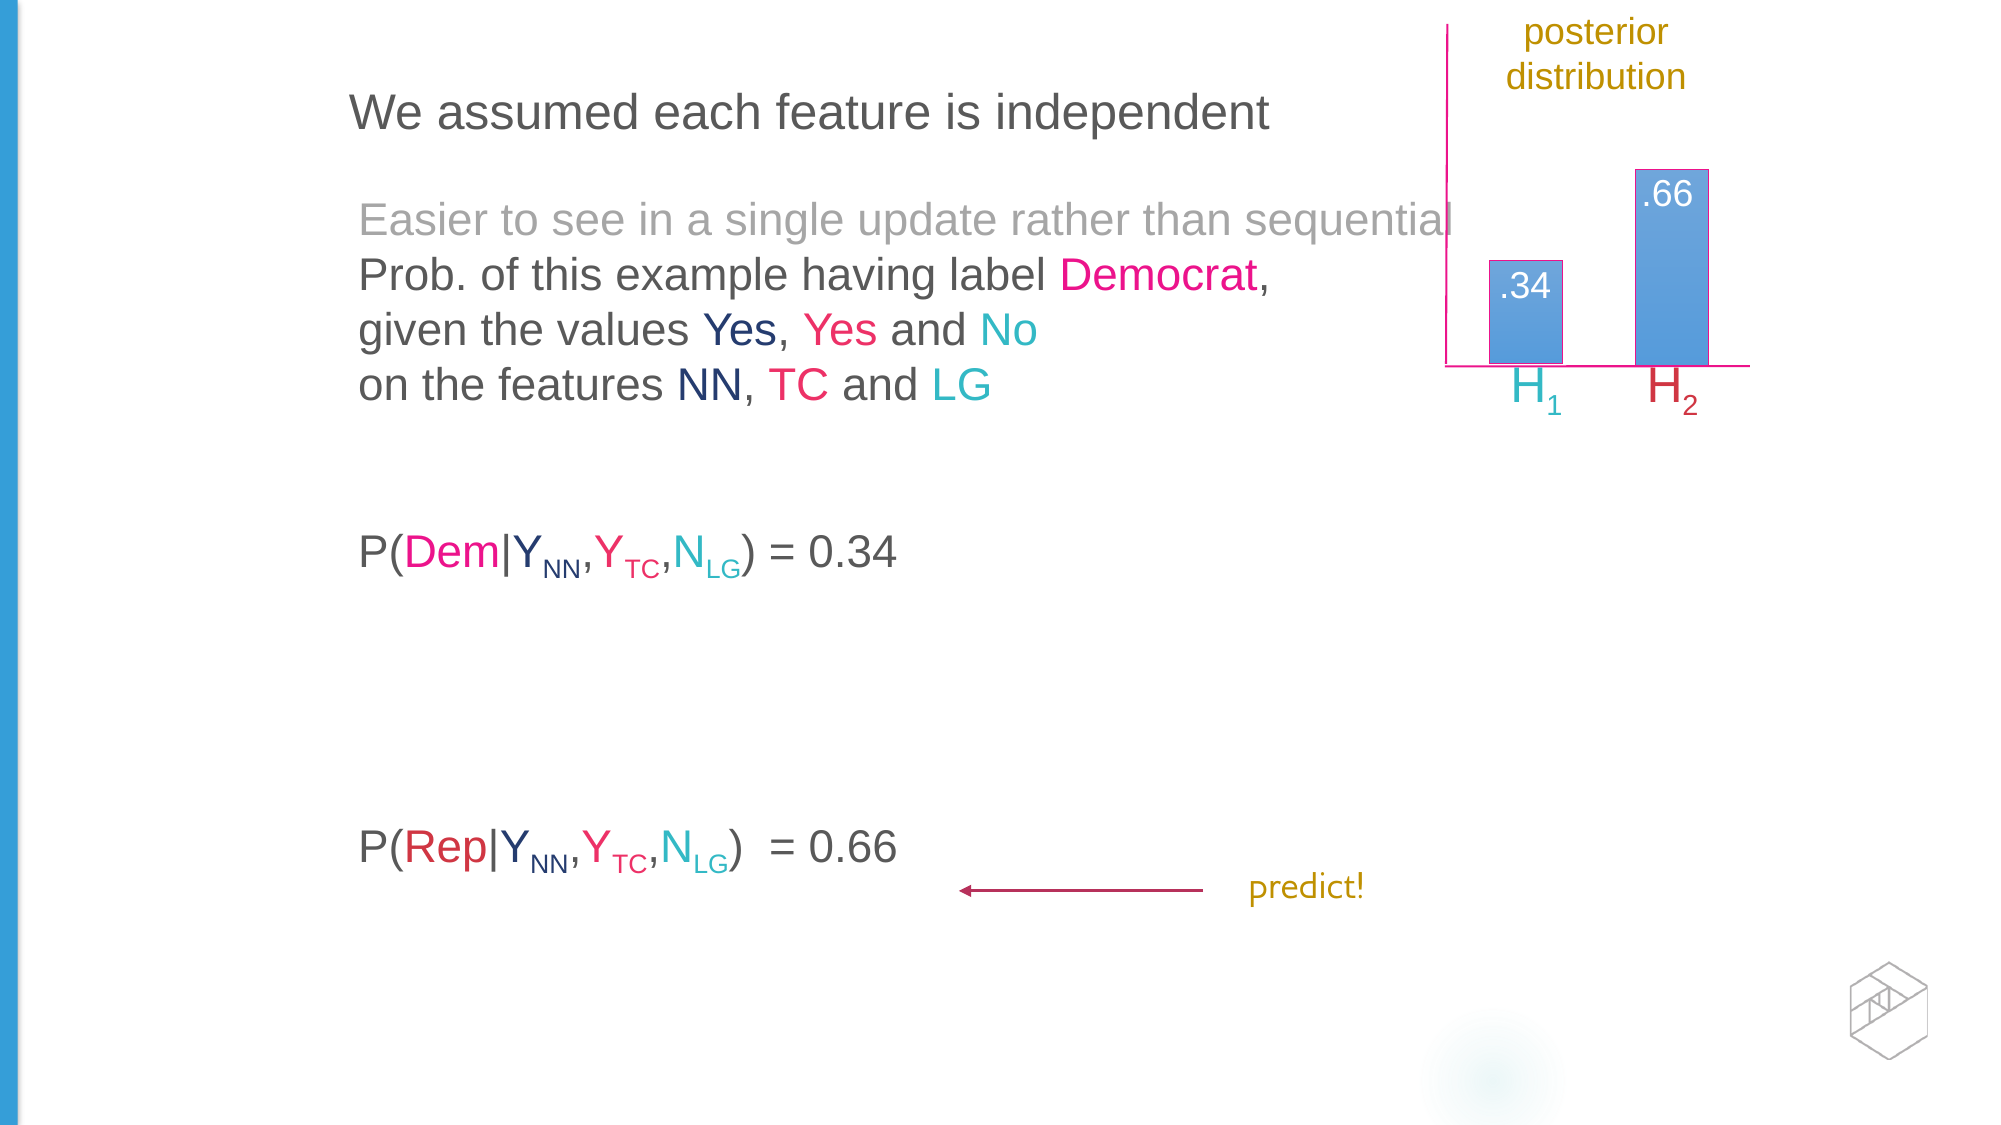

posterior distribution

We assumed each feature is independent
.66

Easier to see in a single update rather than sequential
Prob. of this example having label Democrat,
given the values Yes, Yes and No
on the features NN, TC and LG

P(Dem|YNN,YTC,NLG) = 0.34

P(Rep|YNN,YTC,NLG)  = 0.66

.34

H1          H2

predict!